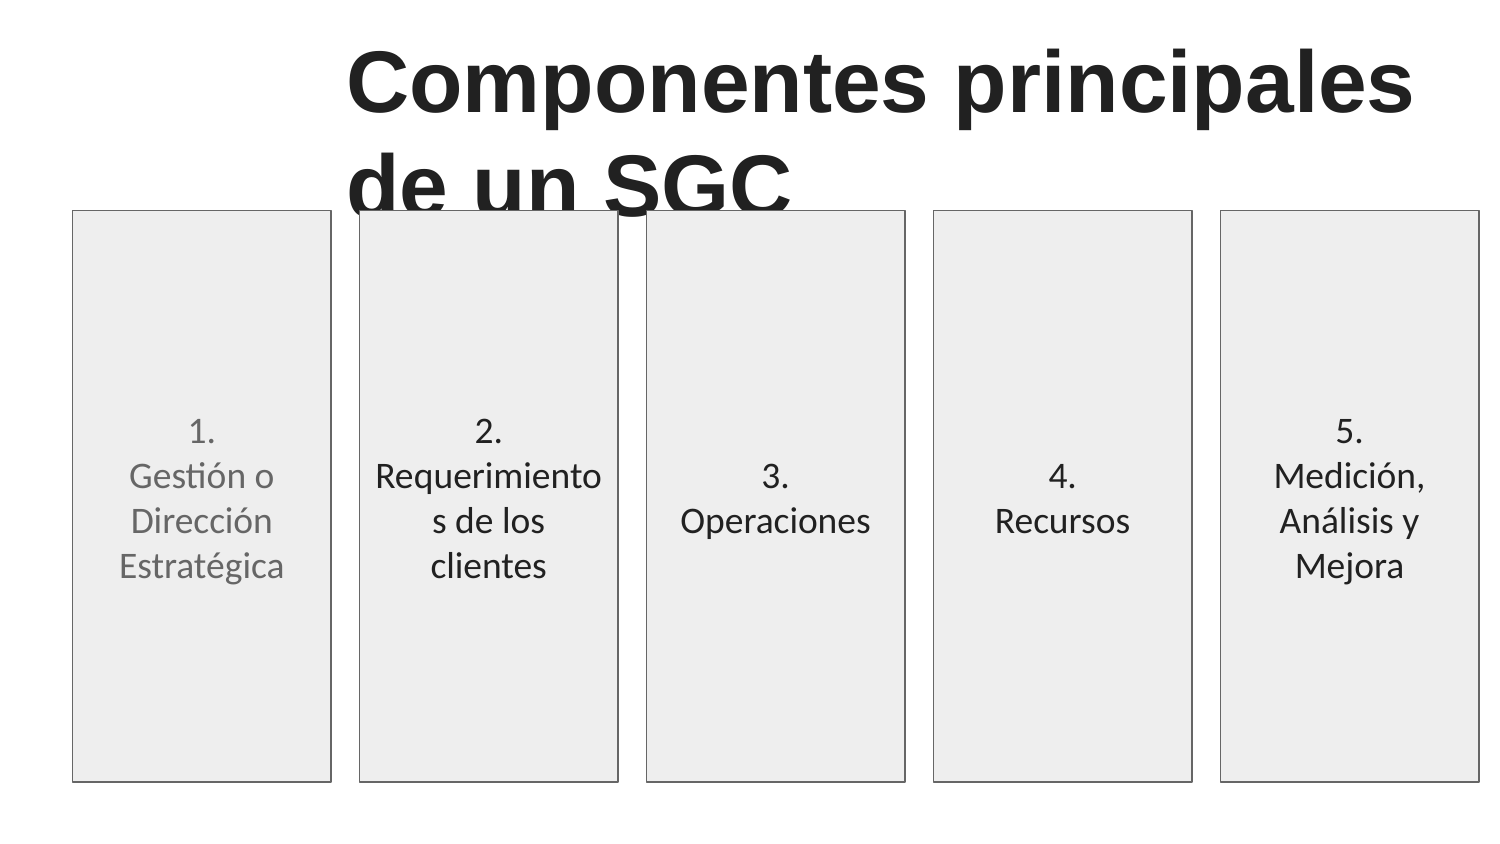

# Componentes principales de un SGC
1.
Gestión o Dirección Estratégica
2.
Requerimientos de los clientes
3.
Operaciones
4.
Recursos
5.
Medición, Análisis y Mejora